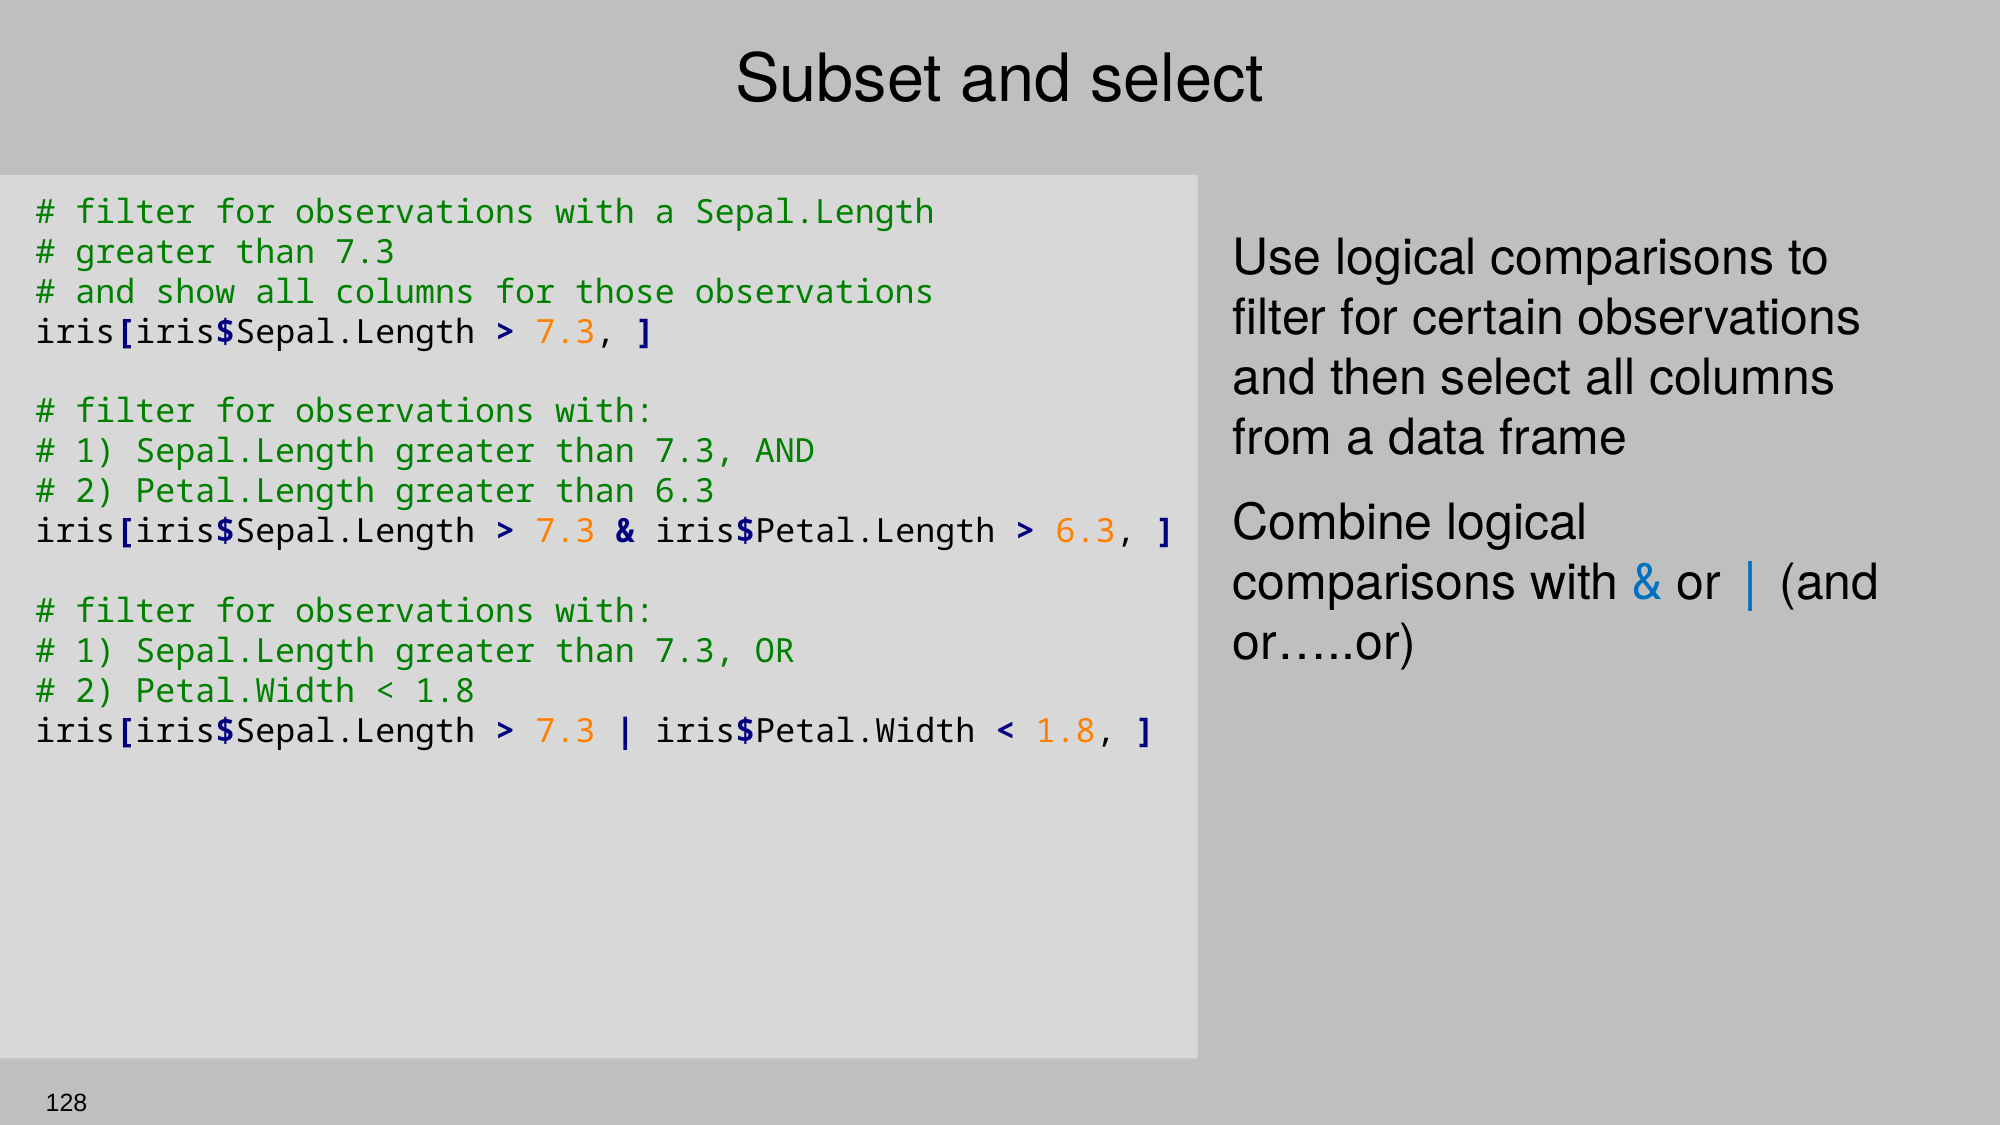

# Subset and select
# filter for observations with a Sepal.Length
# greater than 7.3
# and show all columns for those observations iris[iris$Sepal.Length > 7.3, ]

# filter for observations with:
# 1) Sepal.Length greater than 7.3, AND
# 2) Petal.Length greater than 6.3
iris[iris$Sepal.Length > 7.3 & iris$Petal.Length > 6.3, ]

# filter for observations with:
# 1) Sepal.Length greater than 7.3, OR
# 2) Petal.Width < 1.8
iris[iris$Sepal.Length > 7.3 | iris$Petal.Width < 1.8, ]

Use logical comparisons to filter for certain observations and then select all columns from a data frame
Combine logical comparisons with & or | (and or…..or)